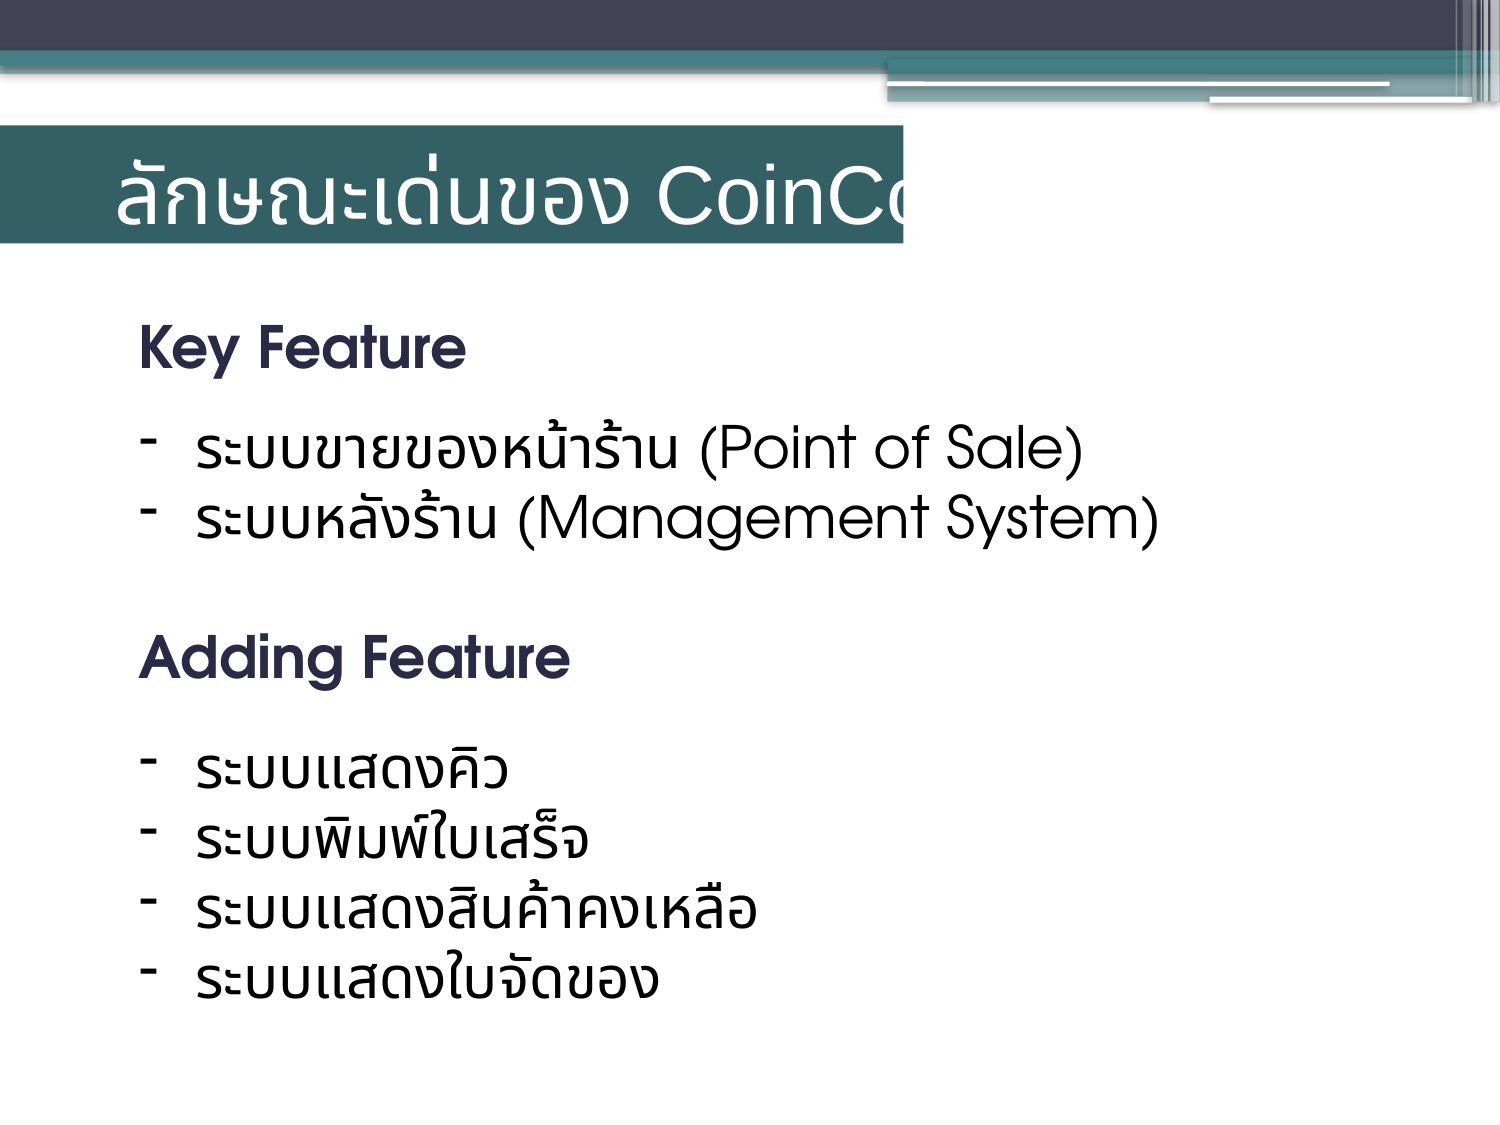

# ลักษณะเด่นของ CoinCoin*

Key Feature

ระบบขายของหน้าร้าน (Point of Sale)
ระบบหลังร้าน (Management System)

Adding Feature

ระบบแสดงคิว
ระบบพิมพ์ใบเสร็จ
ระบบแสดงสินค้าคงเหลือ
ระบบแสดงใบจัดของ